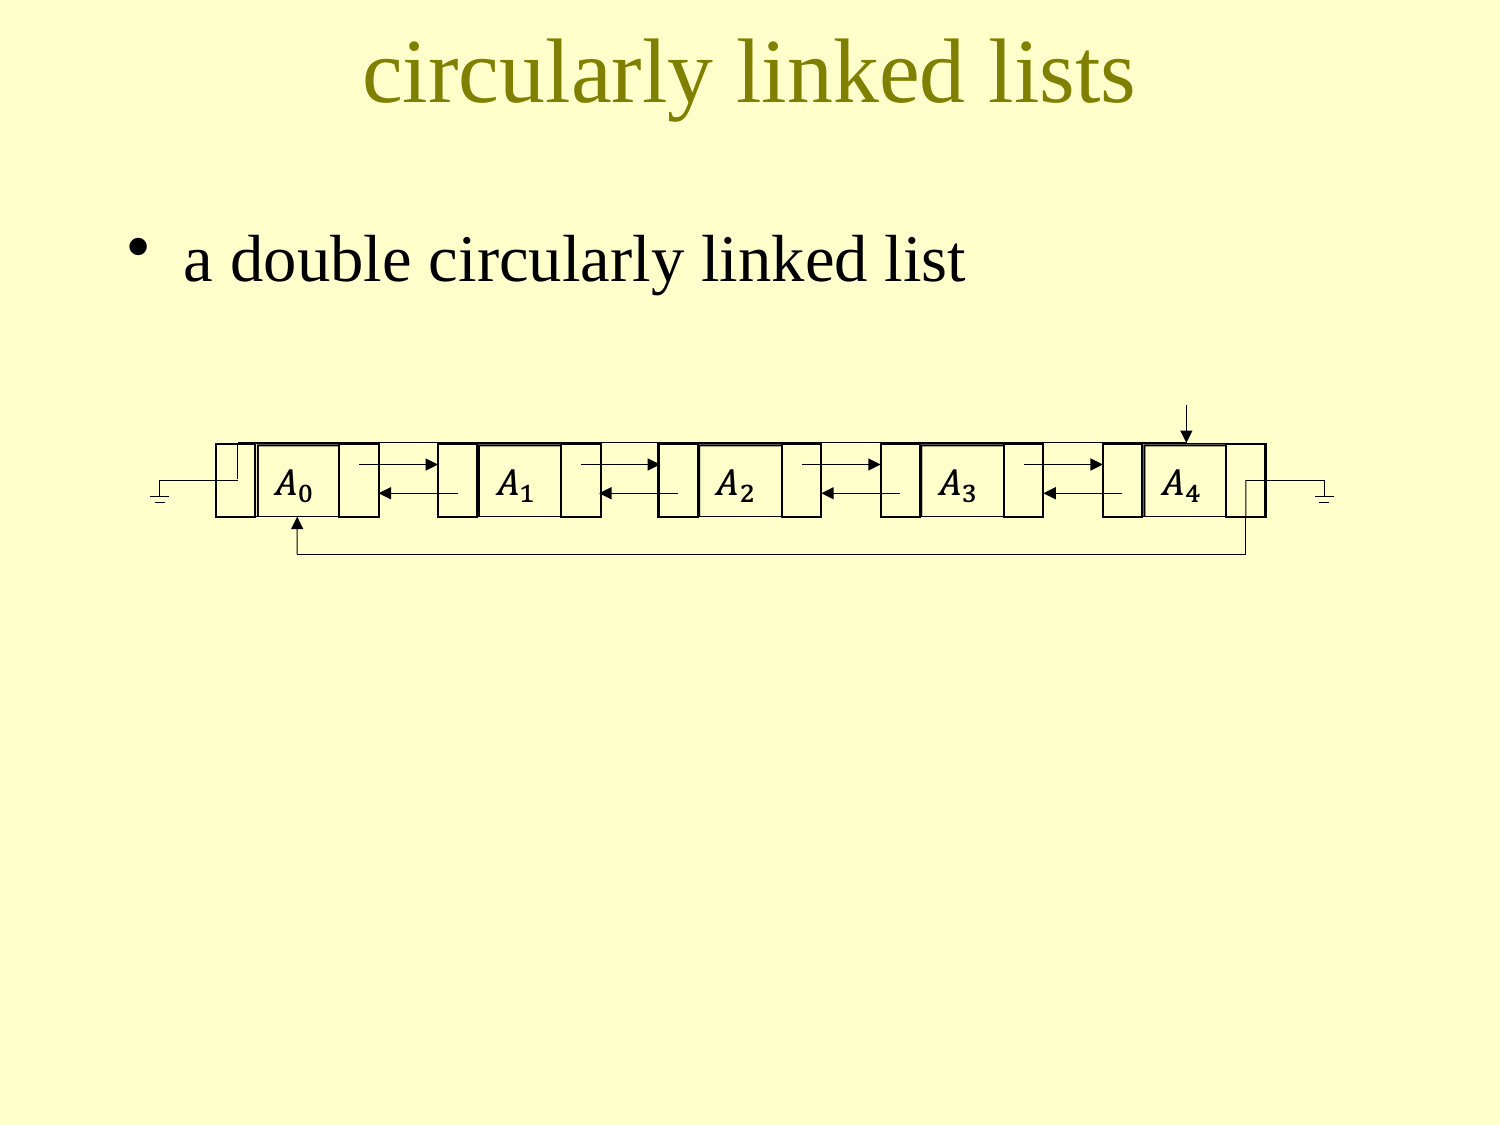

# circularly linked lists
a double circularly linked list